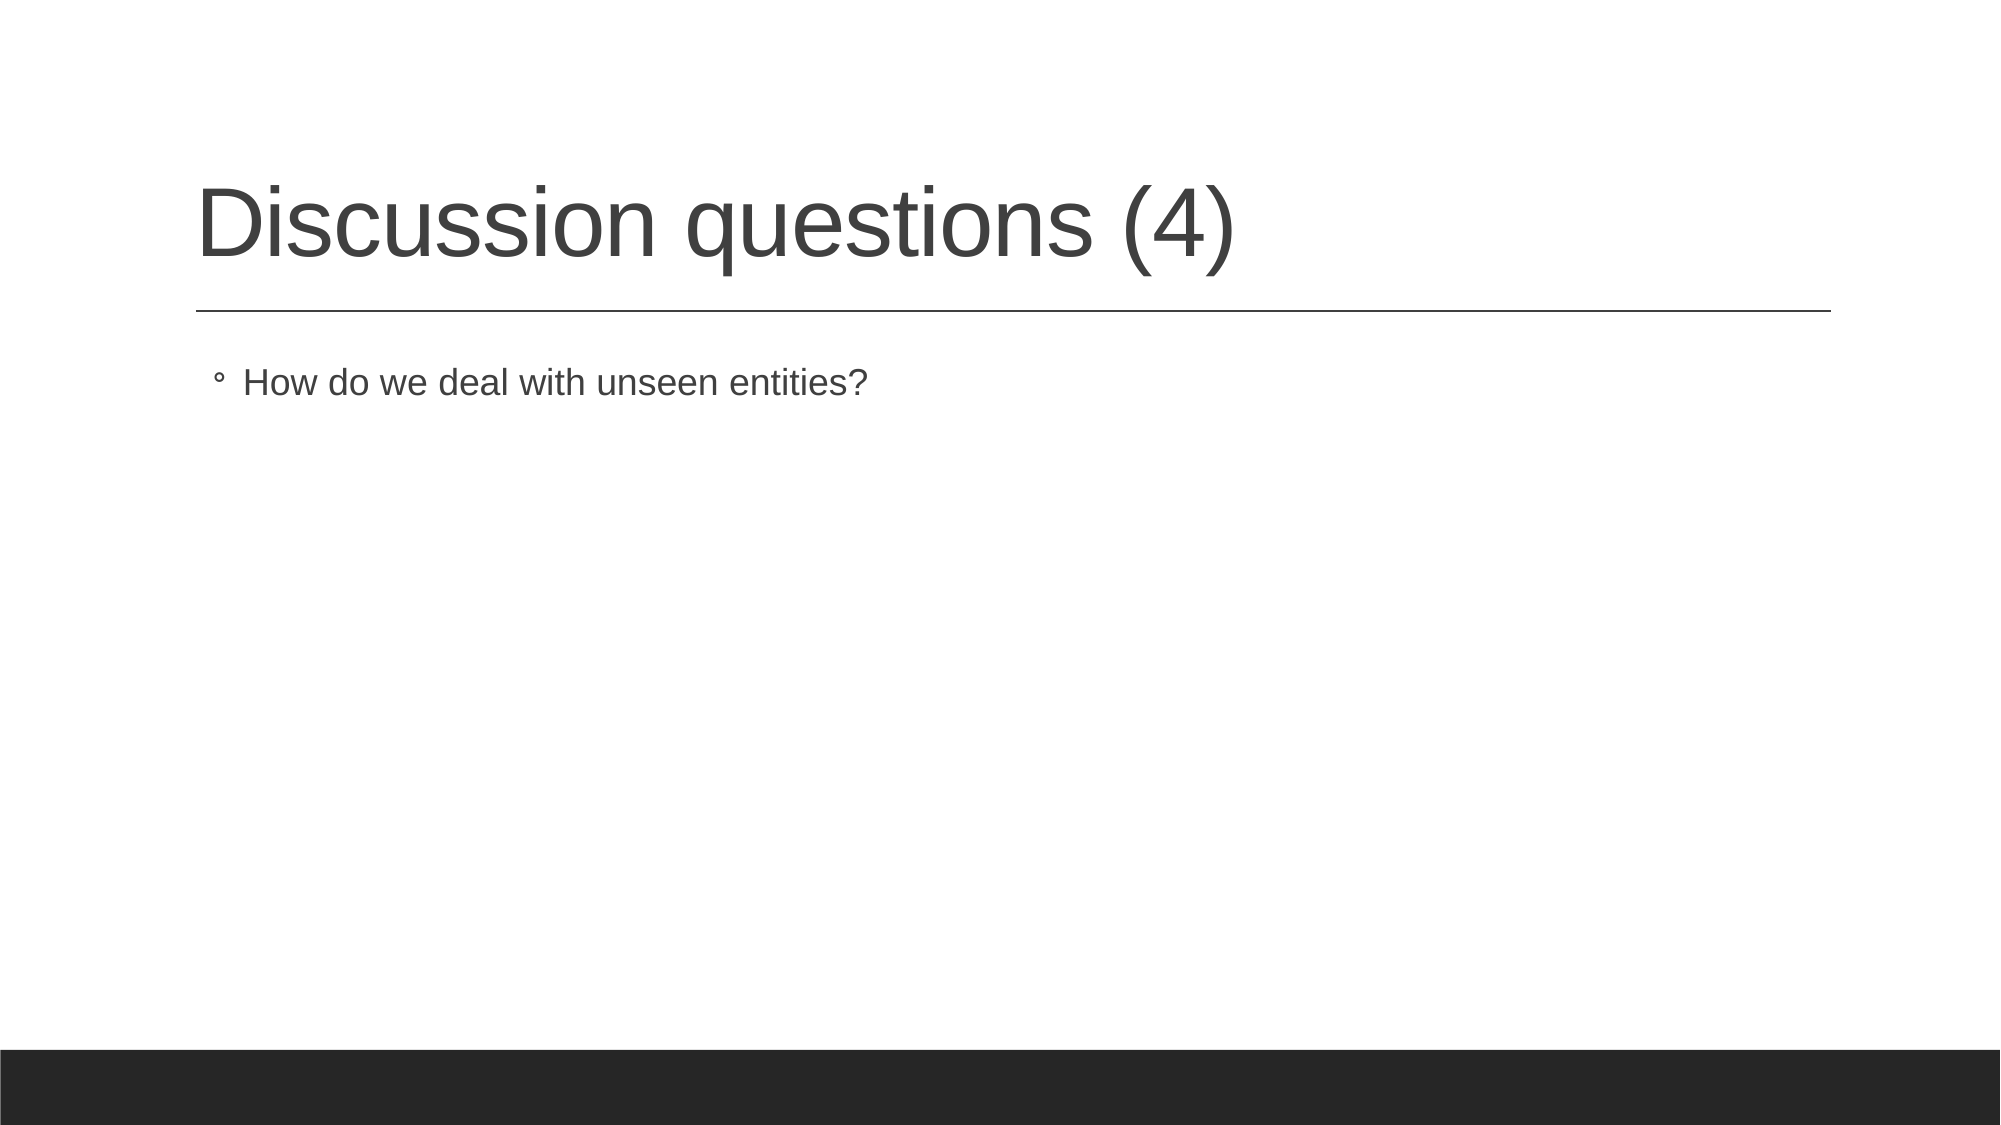

# Discussion questions (4)
How do we deal with unseen entities?